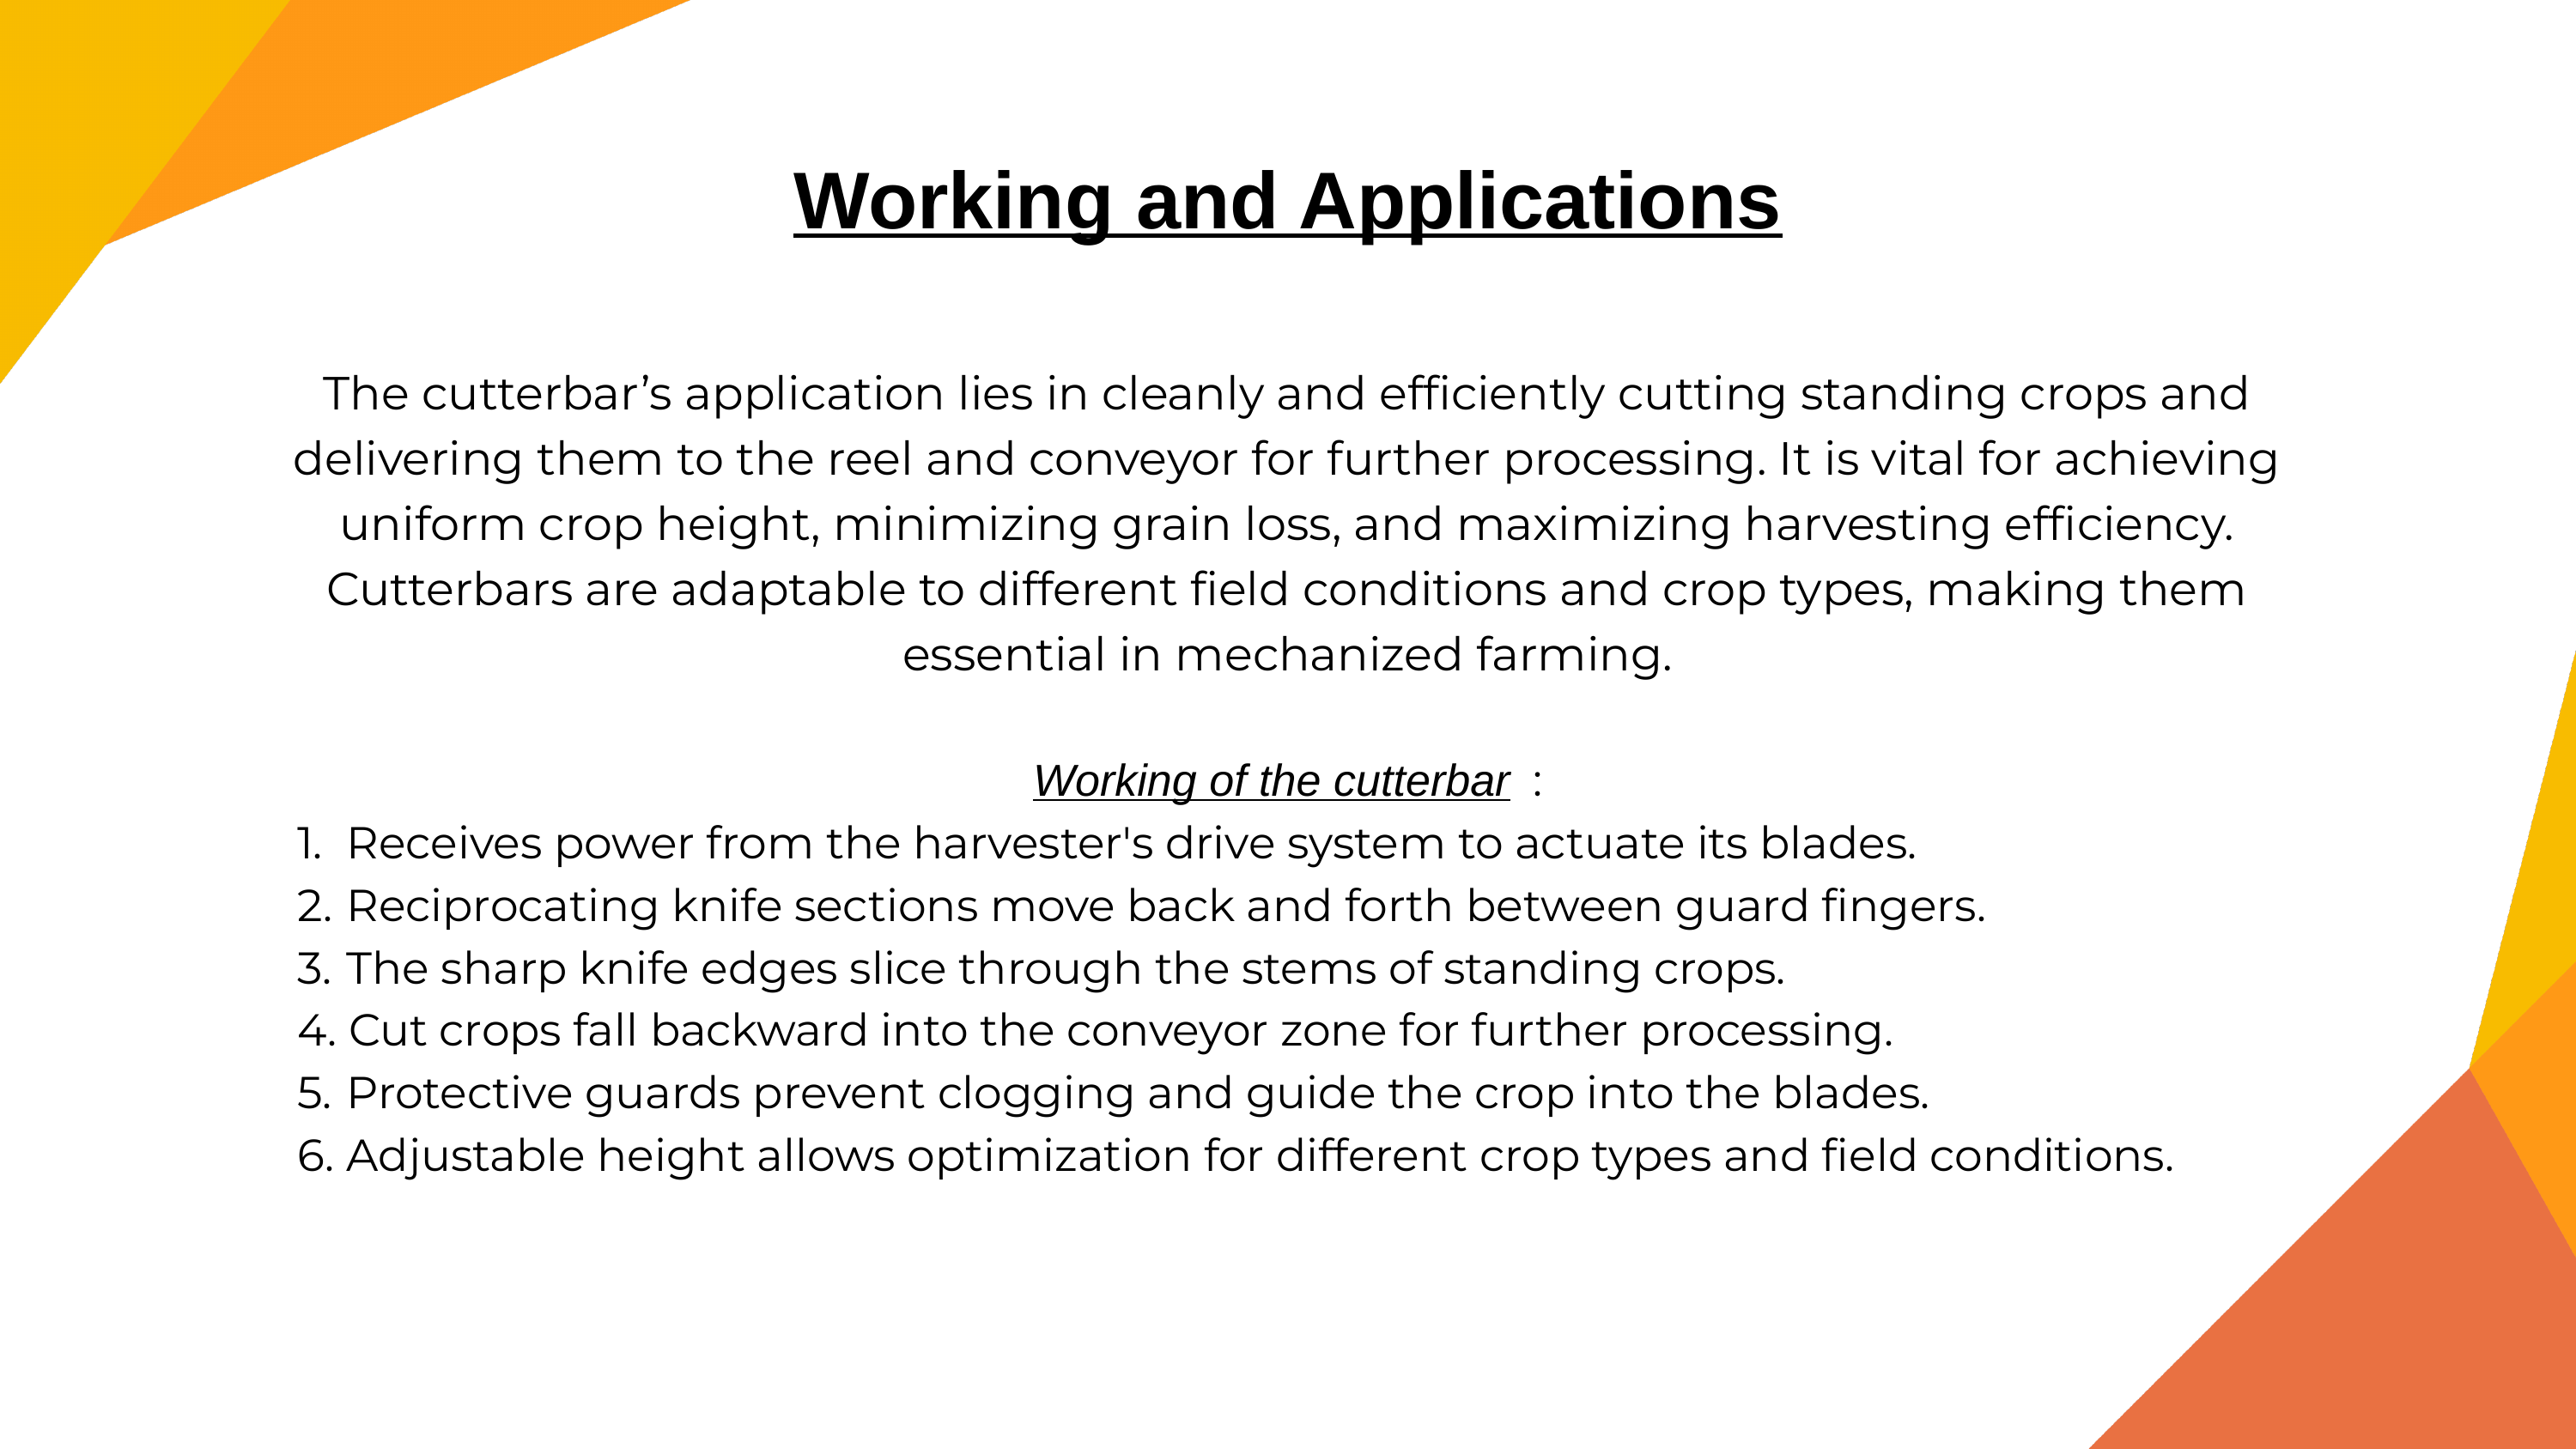

Working and Applications
The cutterbar’s application lies in cleanly and efficiently cutting standing crops and delivering them to the reel and conveyor for further processing. It is vital for achieving uniform crop height, minimizing grain loss, and maximizing harvesting efficiency. Cutterbars are adaptable to different field conditions and crop types, making them essential in mechanized farming.

Working of the cutterbar  :
 Receives power from the harvester's drive system to actuate its blades.
 Reciprocating knife sections move back and forth between guard fingers.
 The sharp knife edges slice through the stems of standing crops.
 Cut crops fall backward into the conveyor zone for further processing.
 Protective guards prevent clogging and guide the crop into the blades.
 Adjustable height allows optimization for different crop types and field conditions.